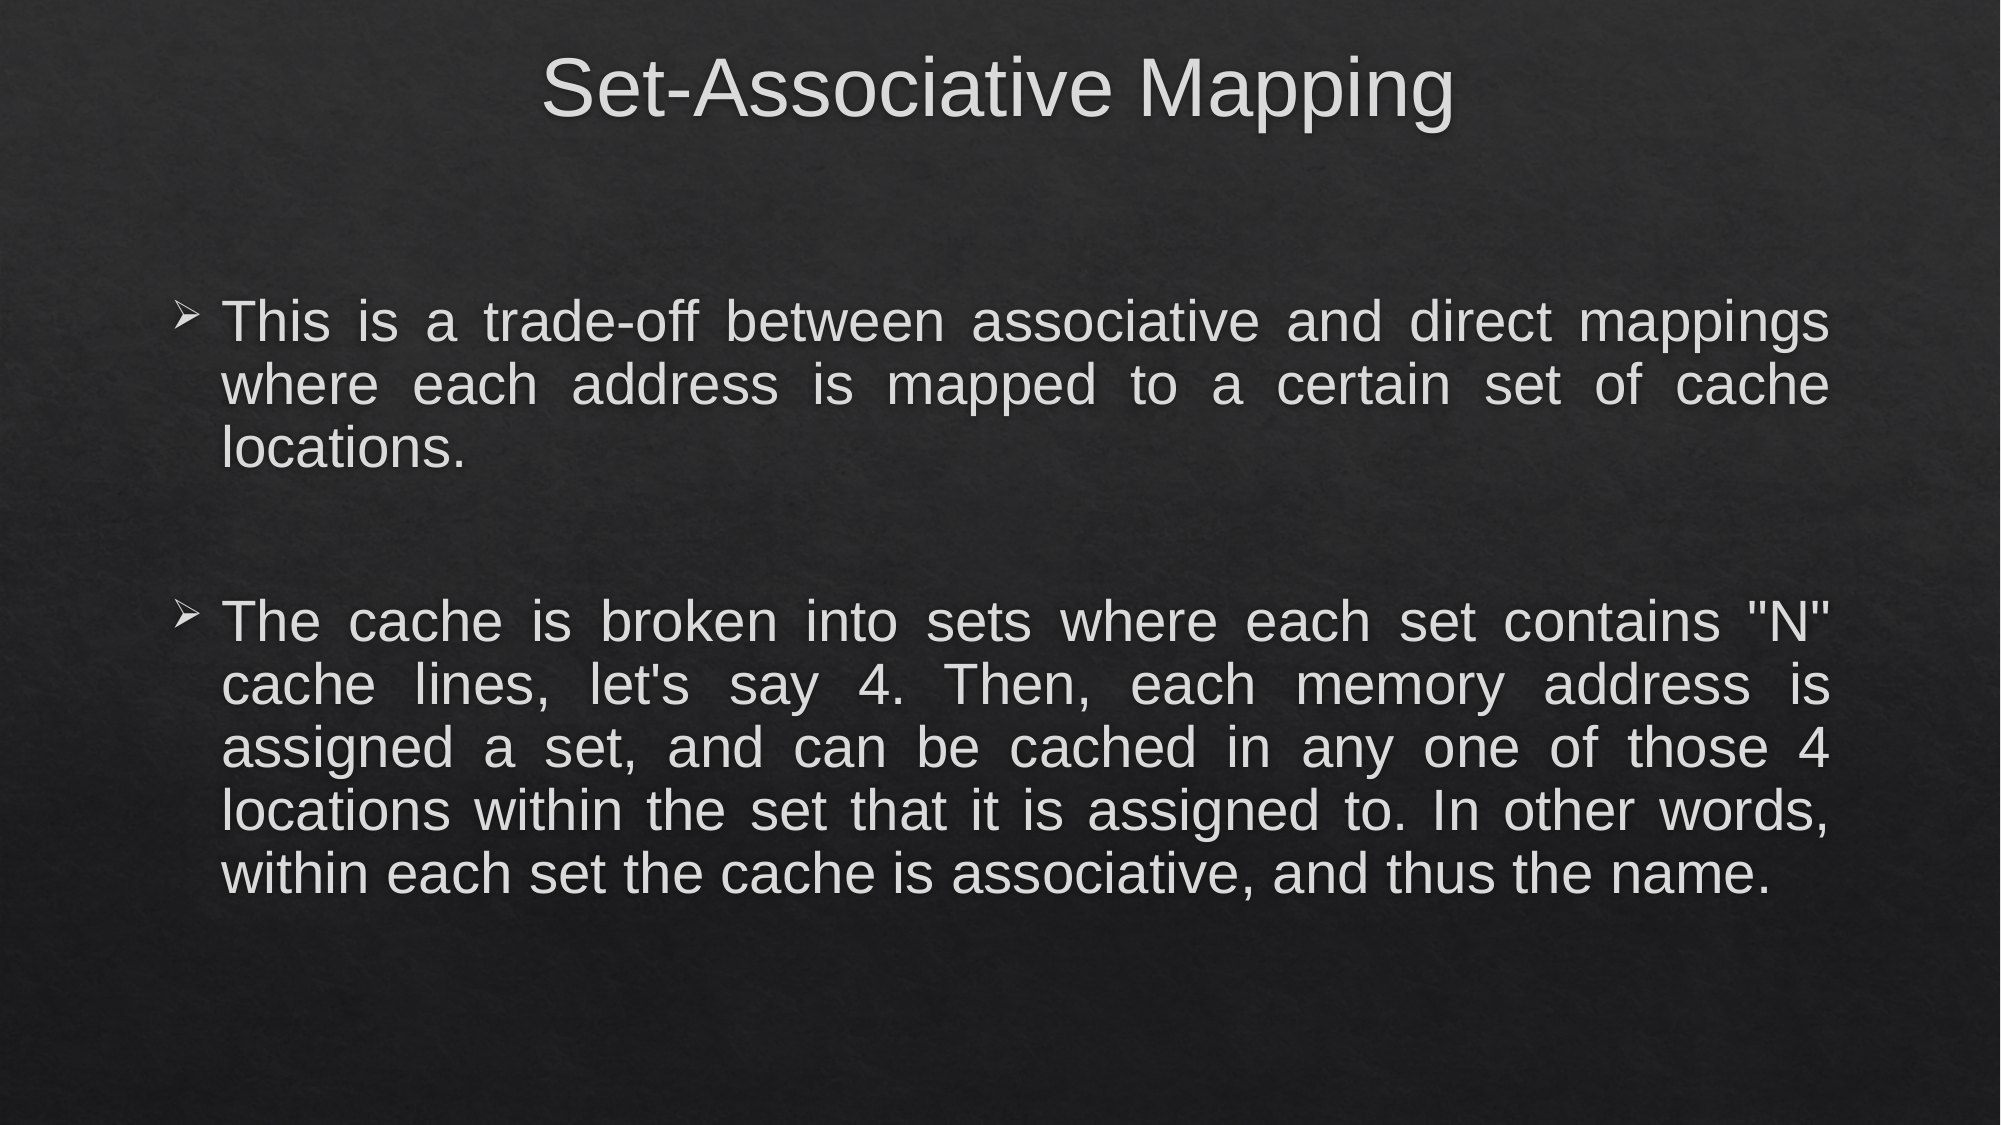

# Set-Associative Mapping
This is a trade-off between associative and direct mappings where each address is mapped to a certain set of cache locations.

The cache is broken into sets where each set contains "N" cache lines, let's say 4. Then, each memory address is assigned a set, and can be cached in any one of those 4 locations within the set that it is assigned to. In other words, within each set the cache is associative, and thus the name.